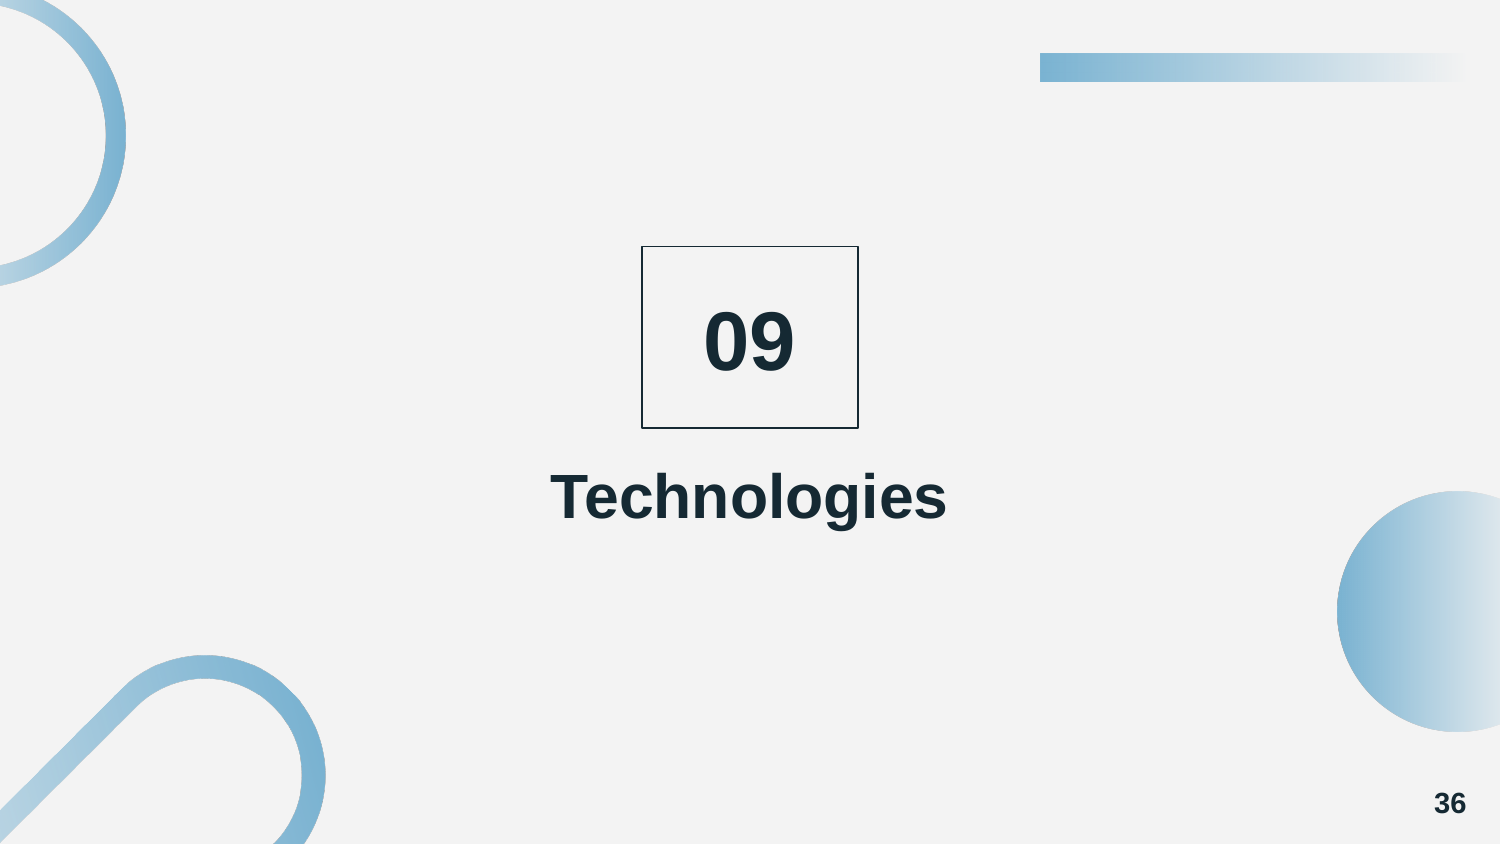

01
02
03
09
04
# Technologies
05
06
07
36
08